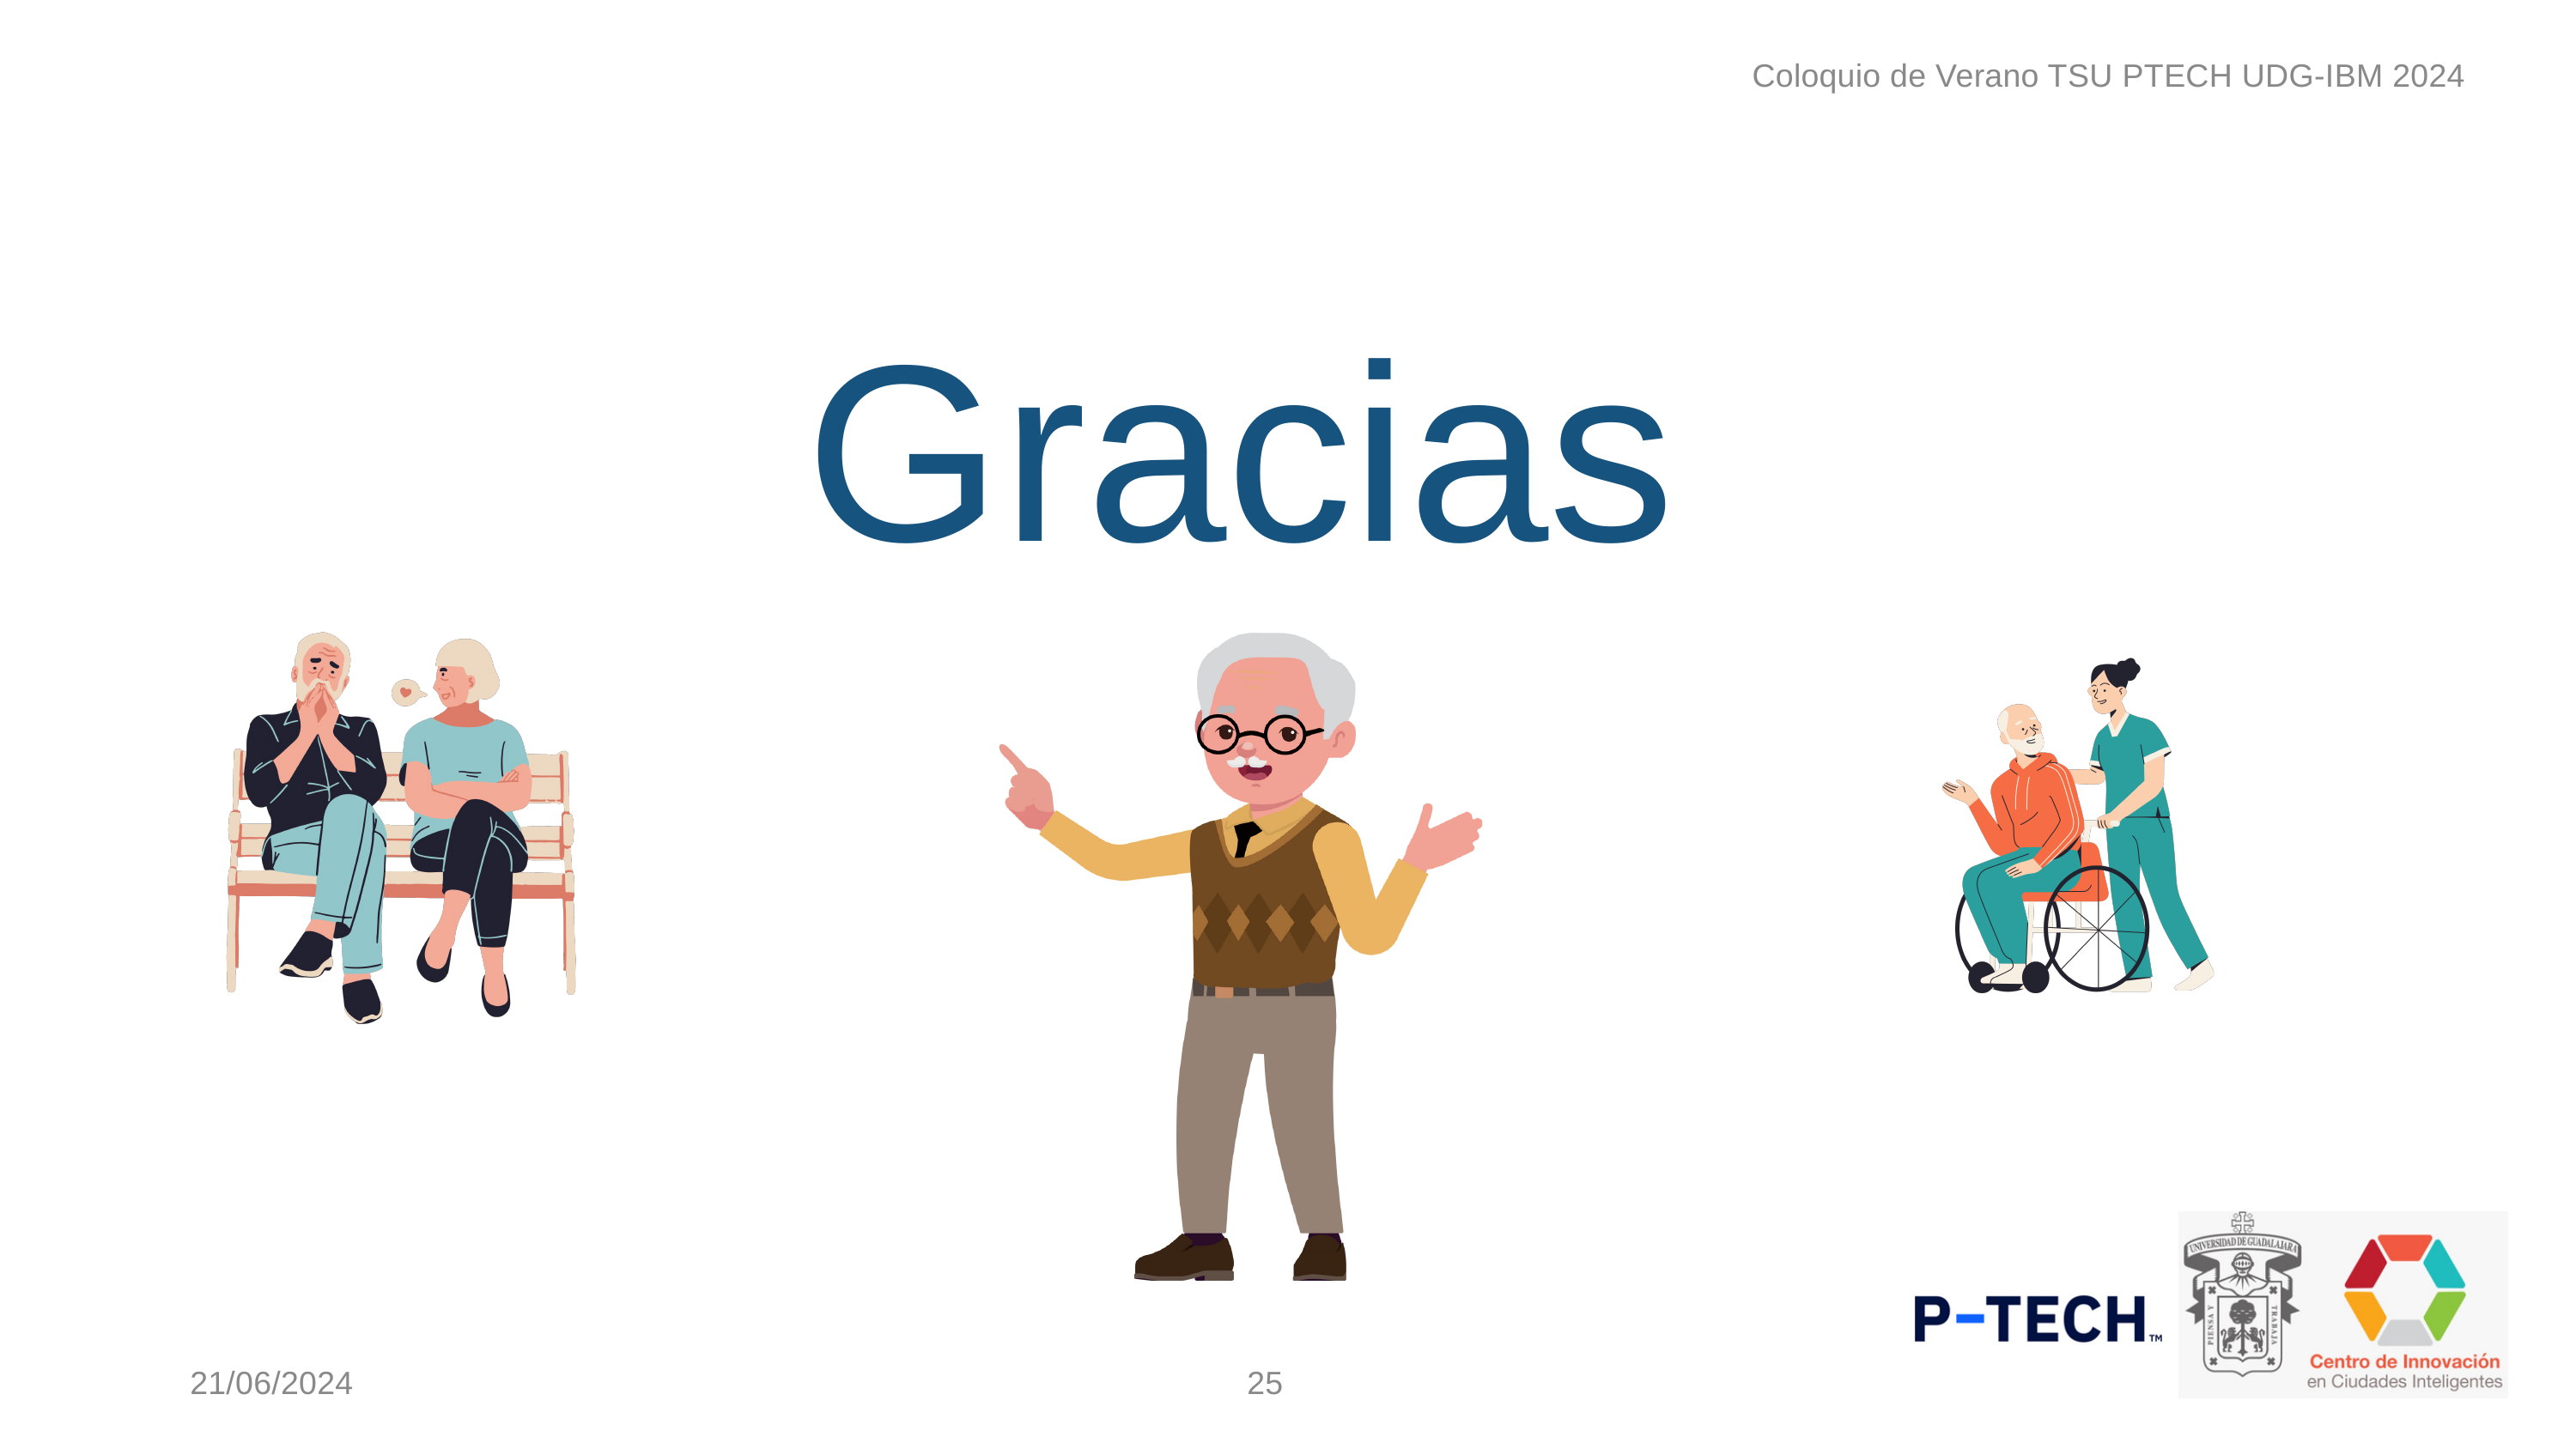

Coloquio de Verano TSU PTECH UDG-IBM 2024
Gracias

25
21/06/2024